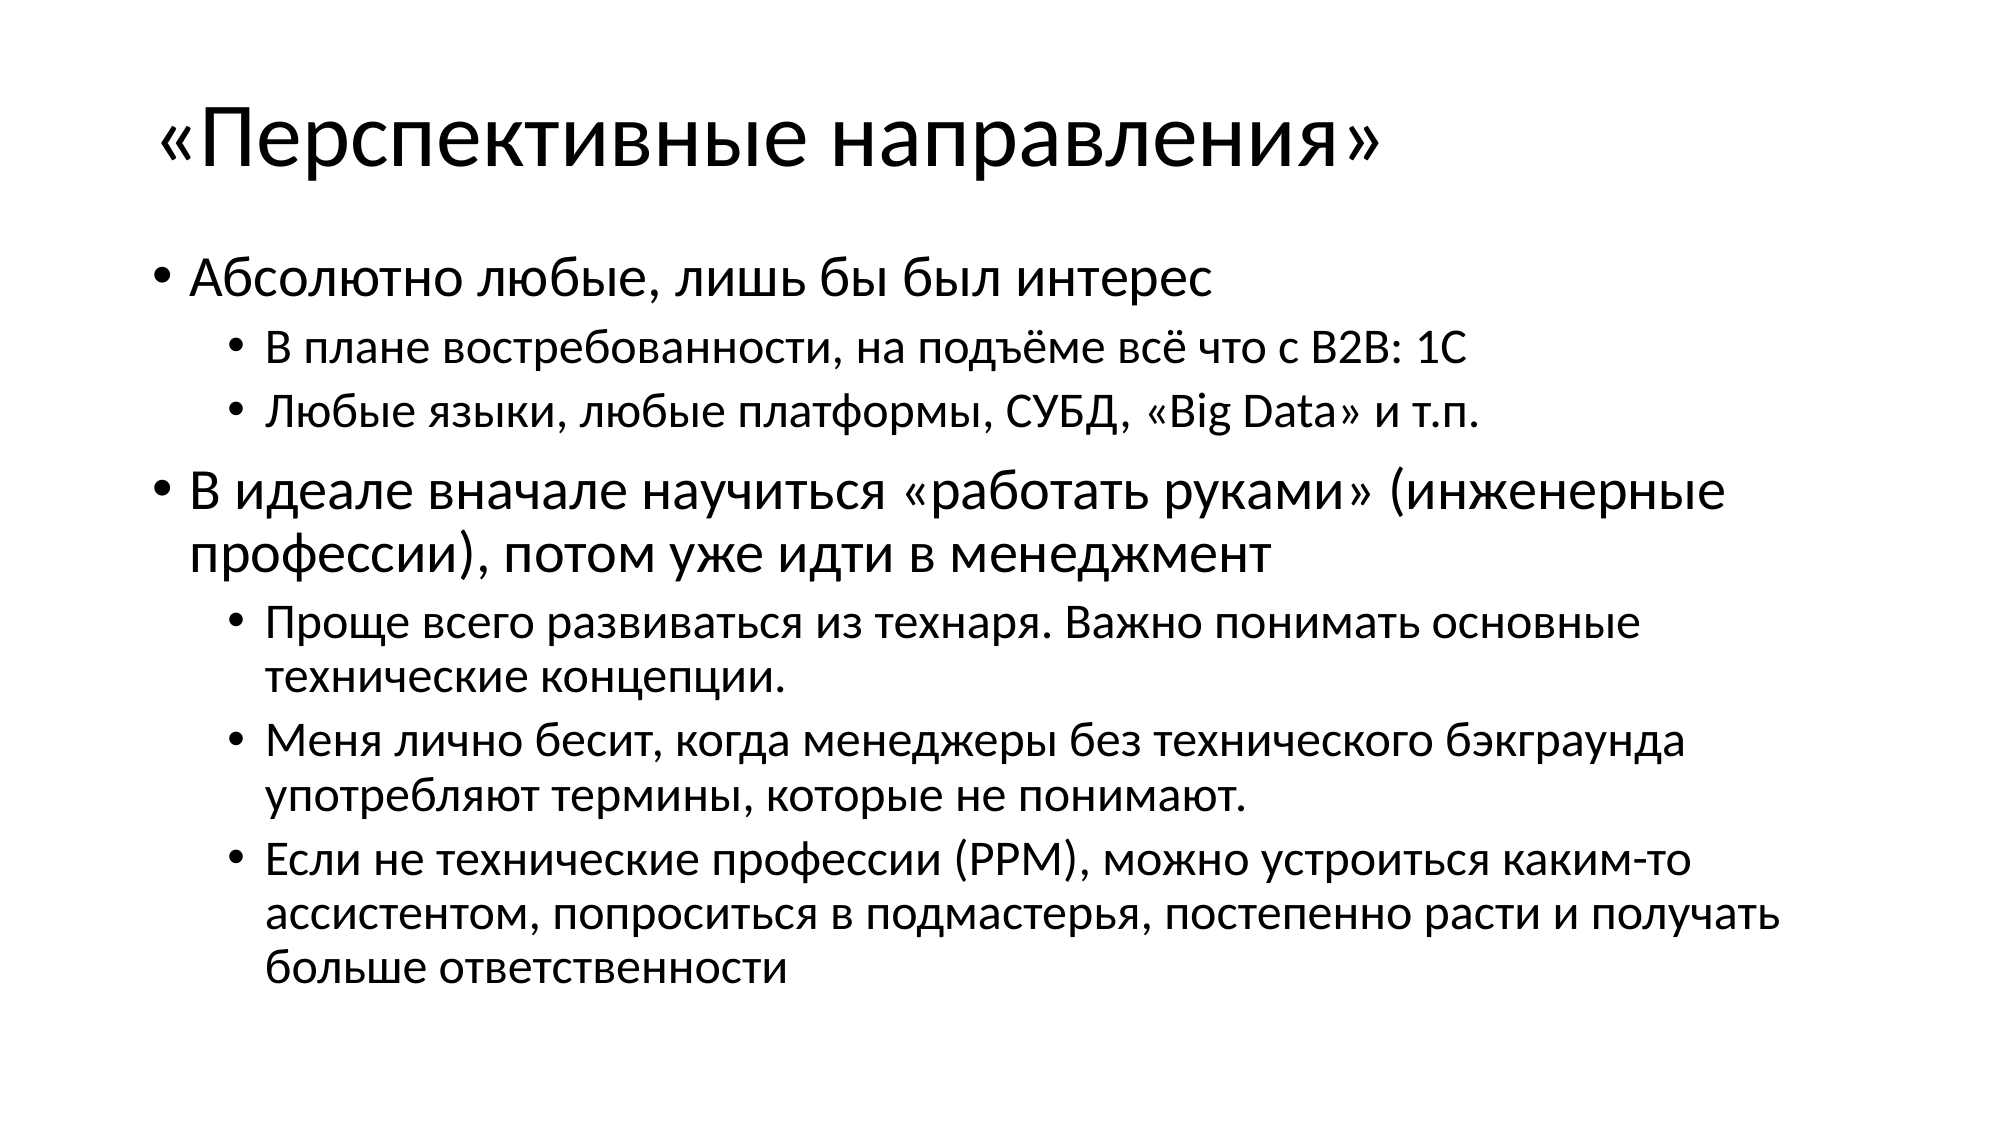

# «Перспективные направления»
Абсолютно любые, лишь бы был интерес
В плане востребованности, на подъёме всё что с B2B: 1С
Любые языки, любые платформы, СУБД, «Big Data» и т.п.
В идеале вначале научиться «работать руками» (инженерные профессии), потом уже идти в менеджмент
Проще всего развиваться из технаря. Важно понимать основные технические концепции.
Меня лично бесит, когда менеджеры без технического бэкграунда употребляют термины, которые не понимают.
Если не технические профессии (PPM), можно устроиться каким-то ассистентом, попроситься в подмастерья, постепенно расти и получать больше ответственности